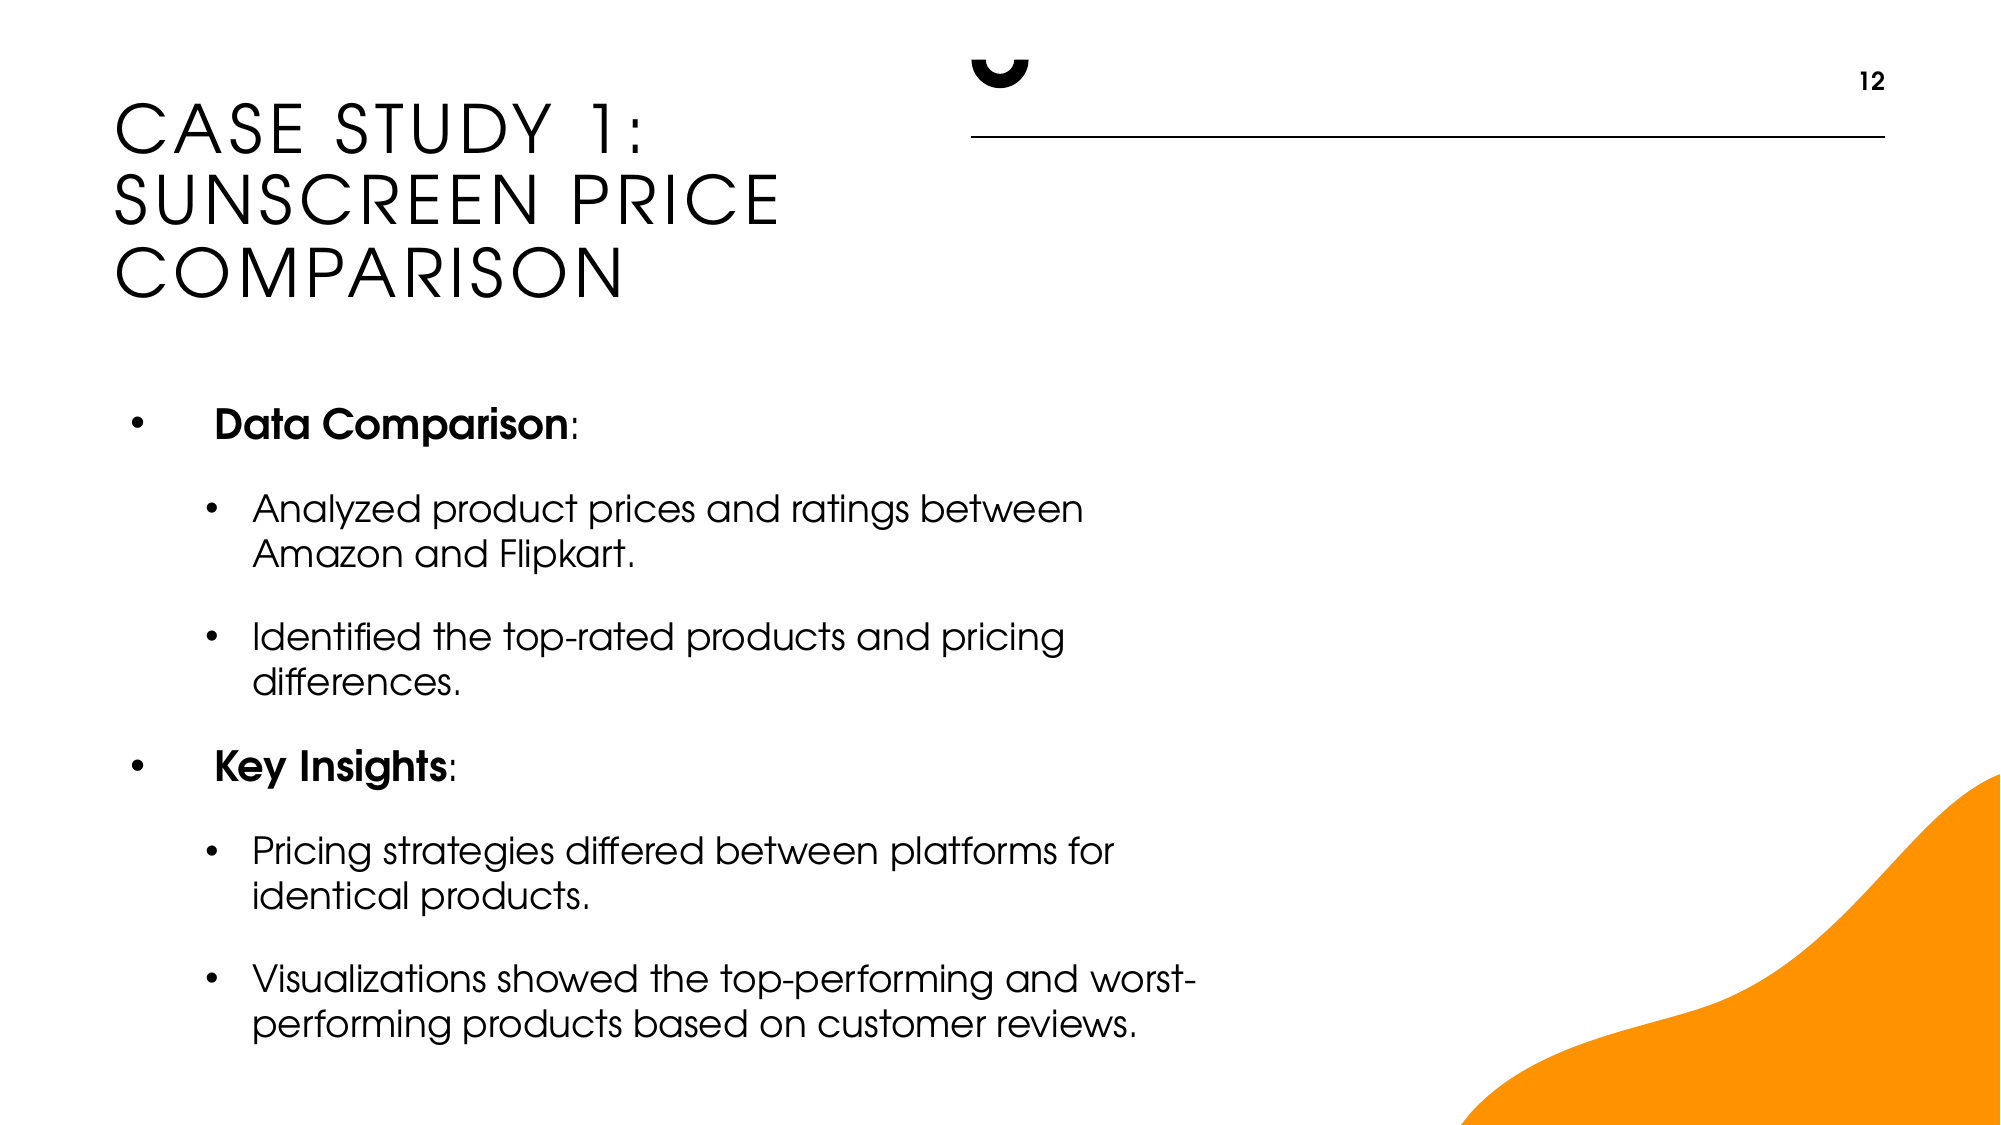

12
# Case Study 1: Sunscreen Price Comparison
Data Comparison:
Analyzed product prices and ratings between Amazon and Flipkart.
Identified the top-rated products and pricing differences.
Key Insights:
Pricing strategies differed between platforms for identical products.
Visualizations showed the top-performing and worst-performing products based on customer reviews.